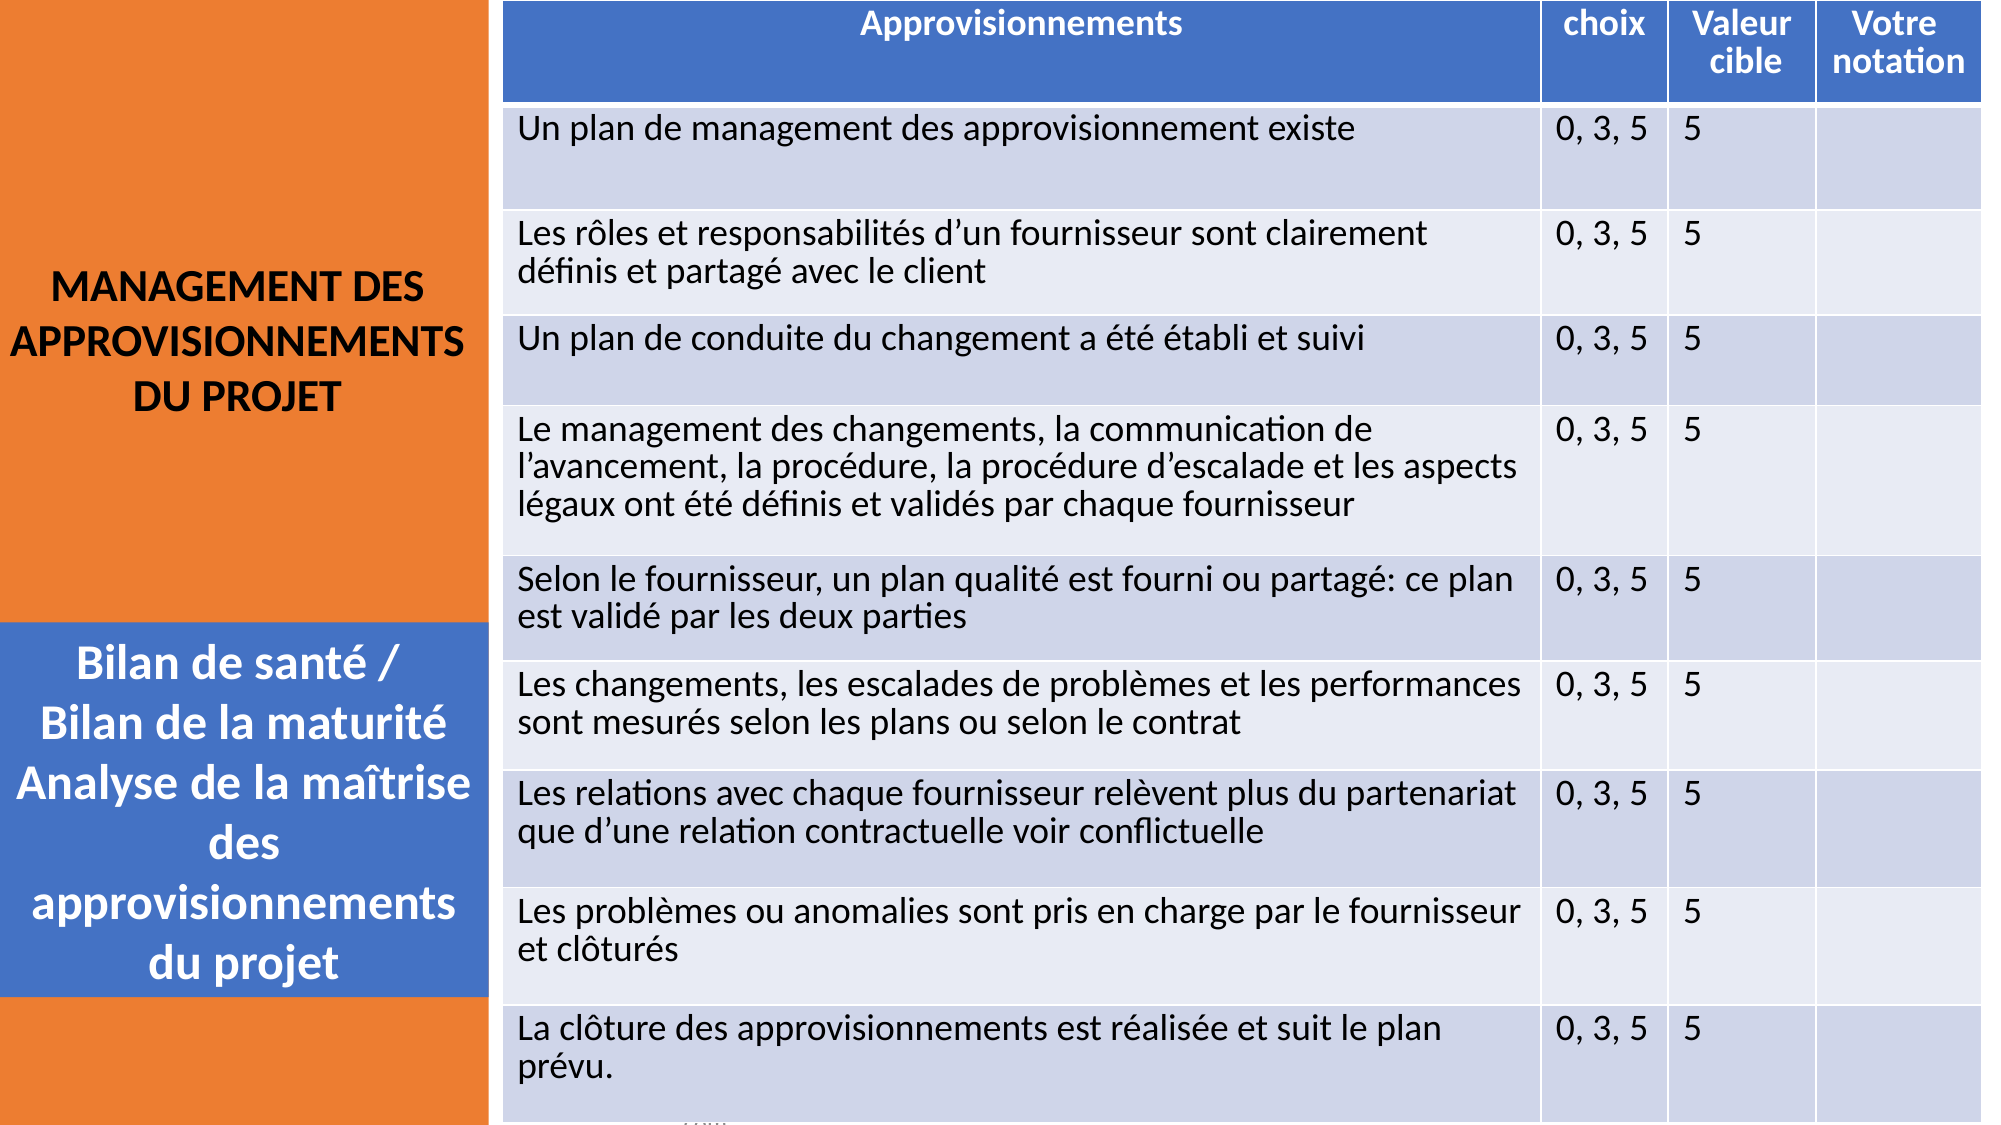

| Approvisionnements | choix | Valeur cible | Votre notation |
| --- | --- | --- | --- |
| Un plan de management des approvisionnement existe | 0, 3, 5 | 5 |  |
| Les rôles et responsabilités d’un fournisseur sont clairement définis et partagé avec le client | 0, 3, 5 | 5 |  |
| Un plan de conduite du changement a été établi et suivi | 0, 3, 5 | 5 |  |
| Le management des changements, la communication de l’avancement, la procédure, la procédure d’escalade et les aspects légaux ont été définis et validés par chaque fournisseur | 0, 3, 5 | 5 |  |
| Selon le fournisseur, un plan qualité est fourni ou partagé: ce plan est validé par les deux parties | 0, 3, 5 | 5 |  |
| Les changements, les escalades de problèmes et les performances sont mesurés selon les plans ou selon le contrat | 0, 3, 5 | 5 |  |
| Les relations avec chaque fournisseur relèvent plus du partenariat que d’une relation contractuelle voir conflictuelle | 0, 3, 5 | 5 |  |
| Les problèmes ou anomalies sont pris en charge par le fournisseur et clôturés | 0, 3, 5 | 5 |  |
| La clôture des approvisionnements est réalisée et suit le plan prévu. | 0, 3, 5 | 5 |  |
MANAGEMENT DES APPROVISIONNEMENTS DU PROJET
Bilan de santé /
Bilan de la maturité
Analyse de la maîtrise des approvisionnements du projet
Ce document est exclusivement réservé aux séminaristes du F61 du CIFOPE, toute autre distribution est interdite, info@cifope.com